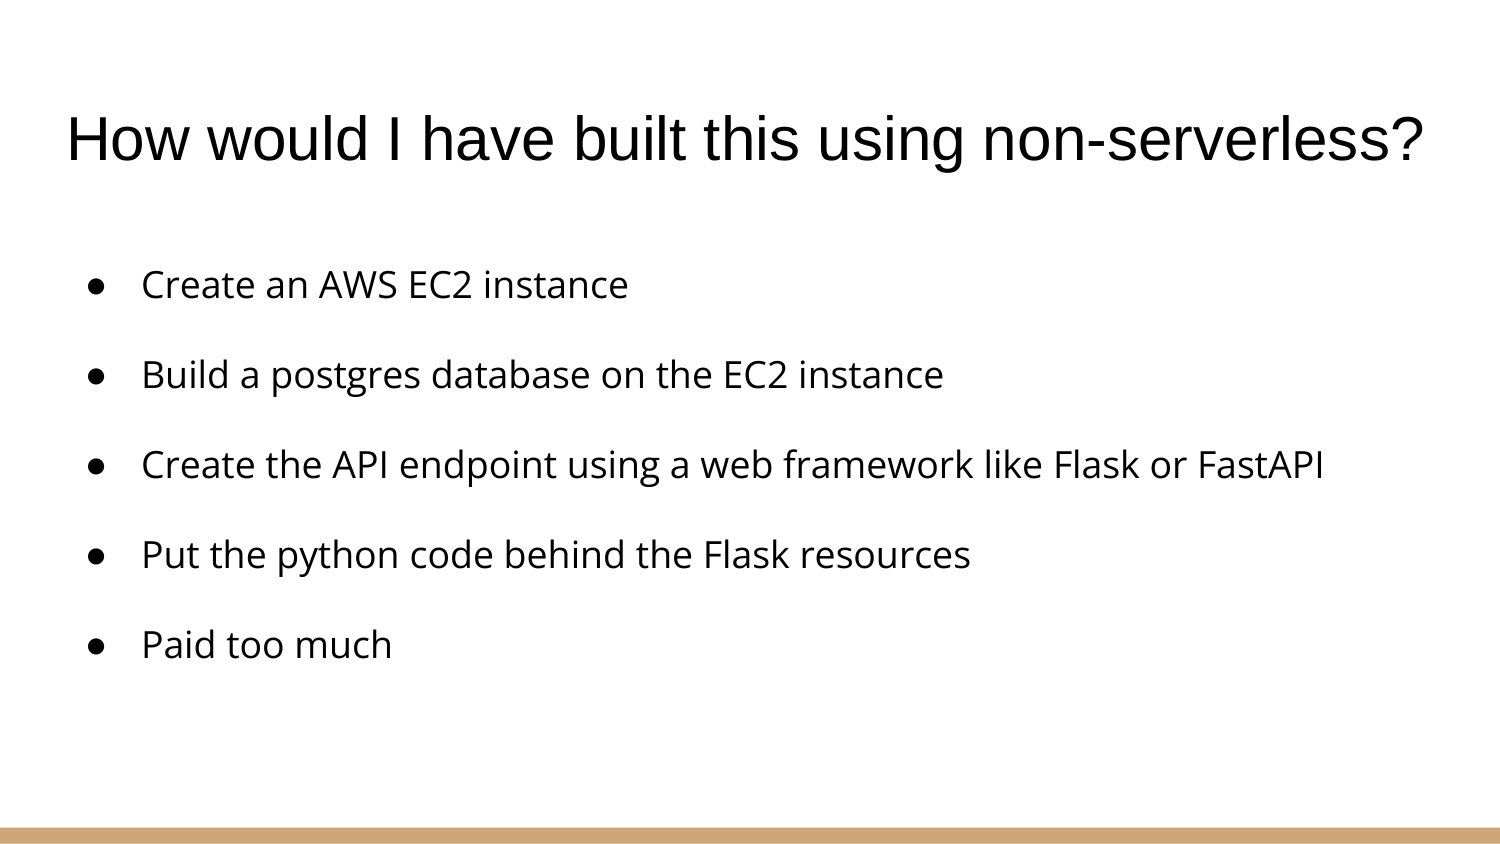

# How would I have built this using non-serverless?
Create an AWS EC2 instance
Build a postgres database on the EC2 instance
Create the API endpoint using a web framework like Flask or FastAPI
Put the python code behind the Flask resources
Paid too much